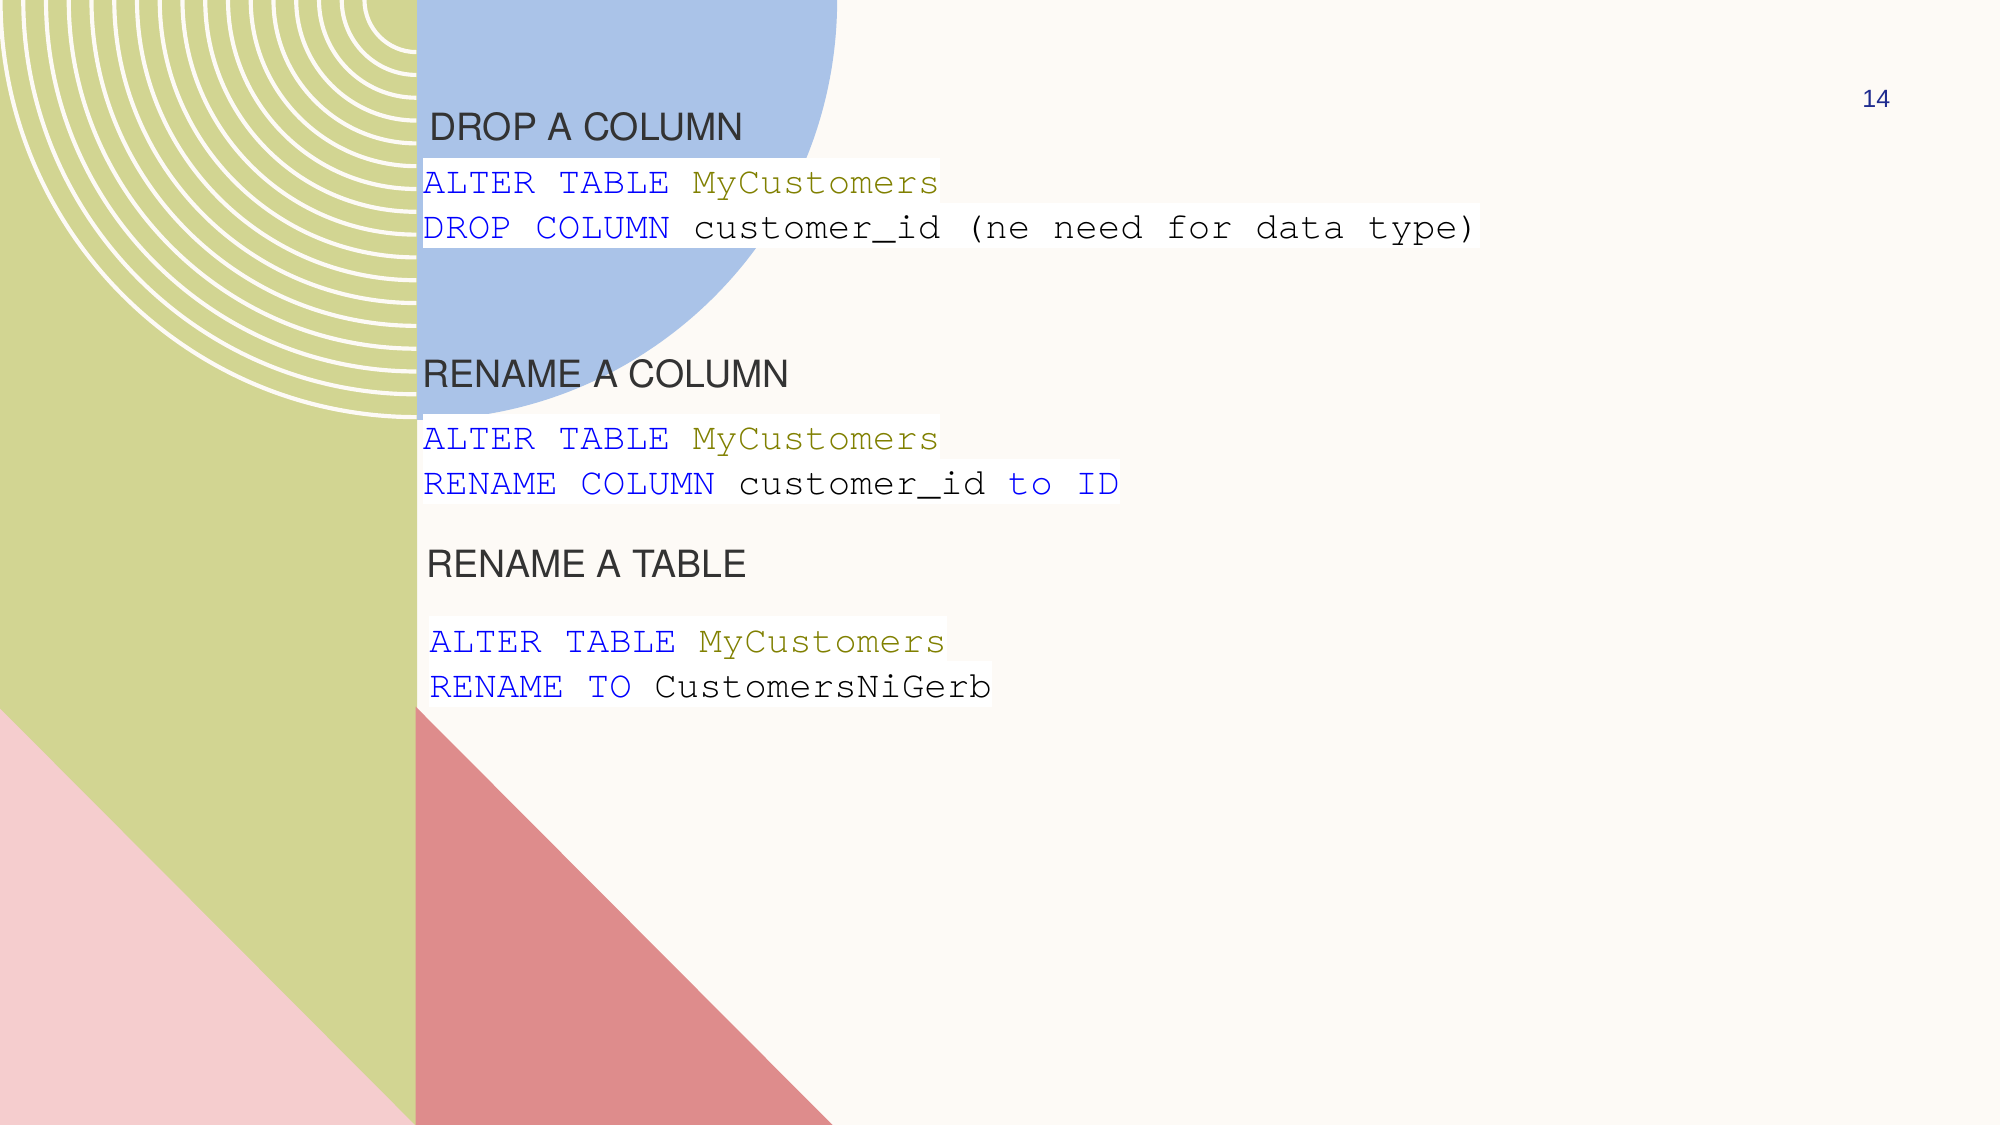

14
DROP A COLUMN
ALTER TABLE MyCustomers
DROP COLUMN customer_id (ne need for data type)
RENAME A COLUMN
ALTER TABLE MyCustomers
RENAME COLUMN customer_id to ID
RENAME A TABLE
ALTER TABLE MyCustomers
RENAME TO CustomersNiGerb